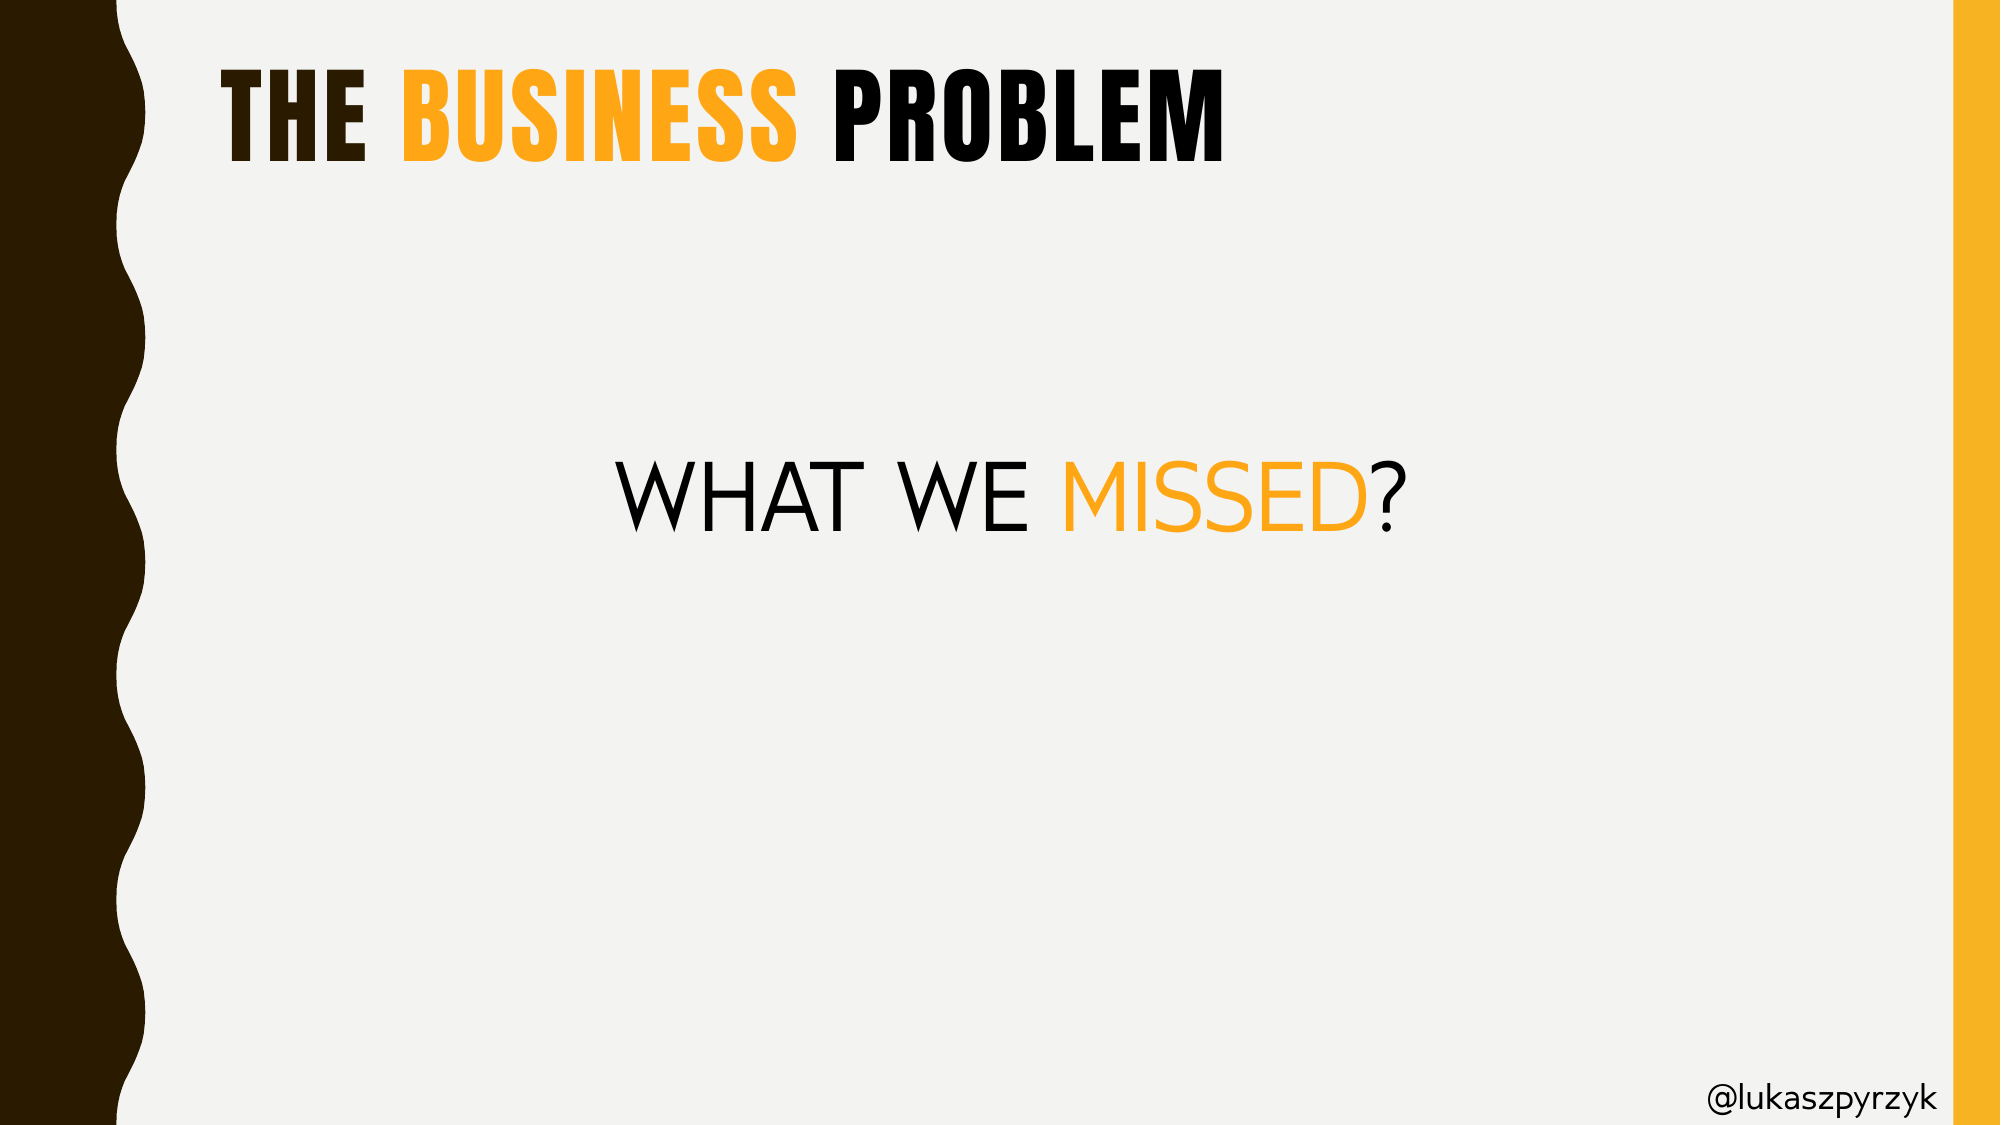

# The business problem

WHAT WE MISSED?
@lukaszpyrzyk